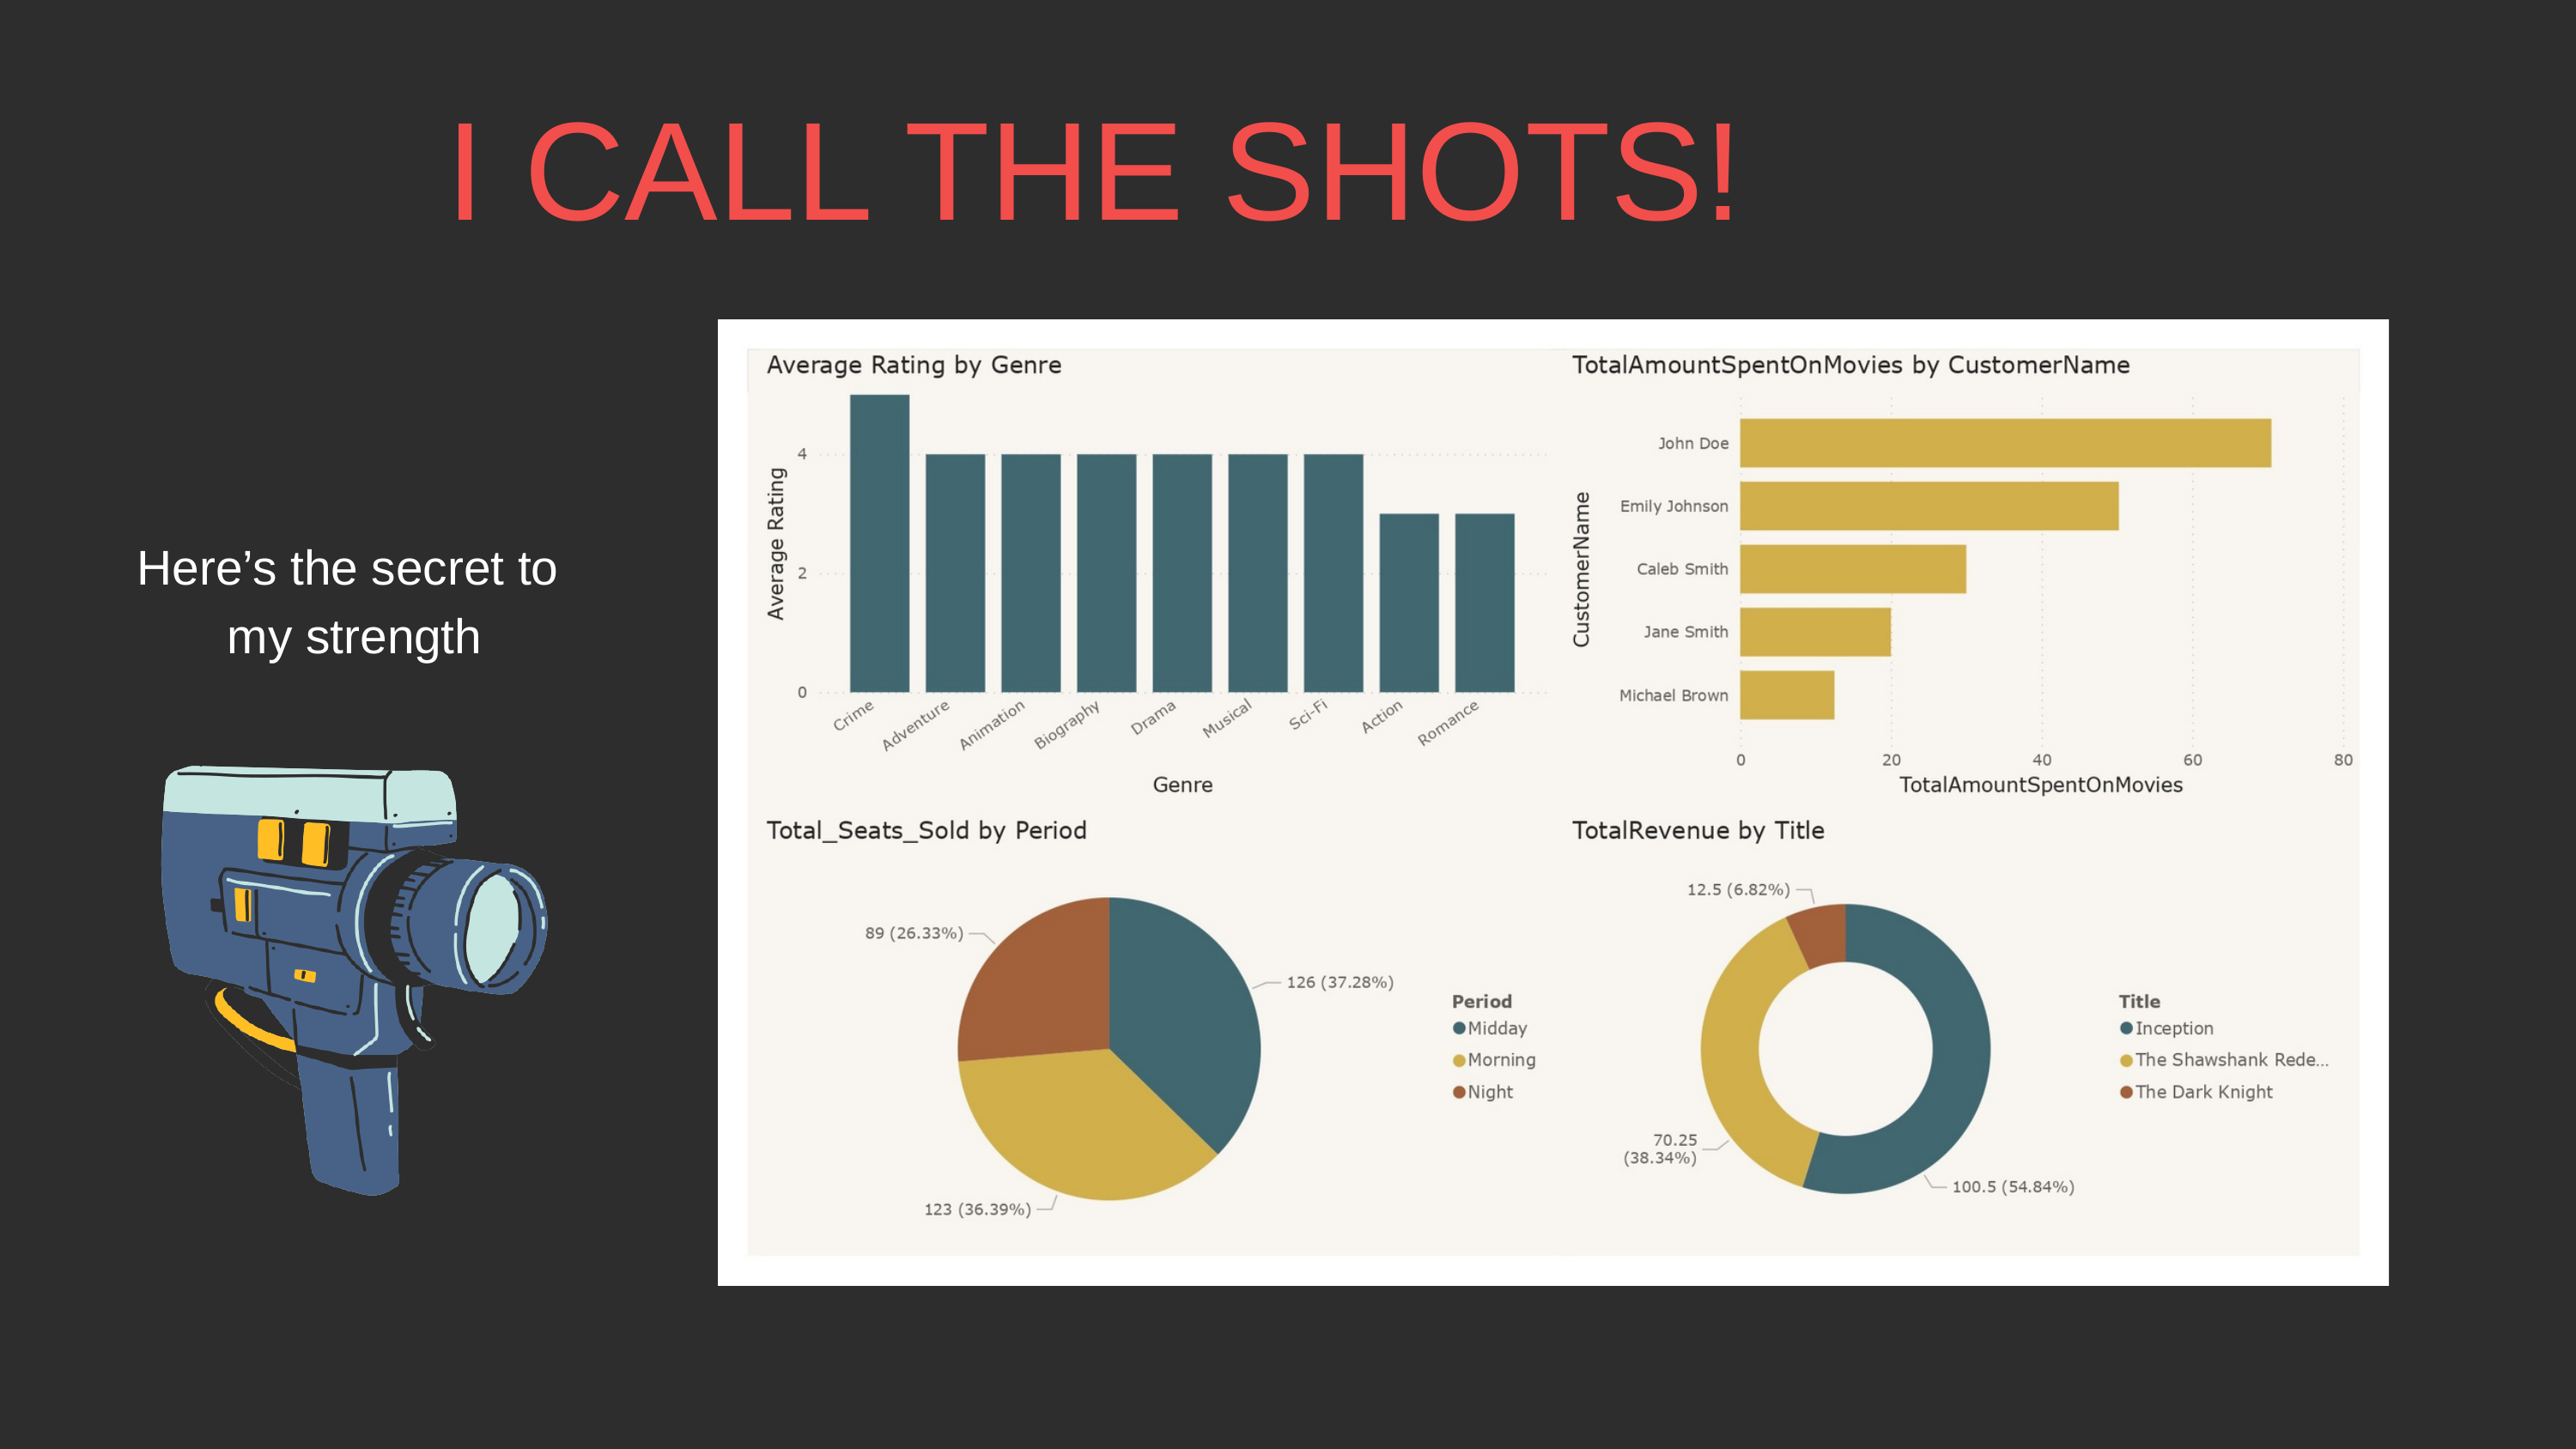

I CALL THE SHOTS!

Here’s the secret to
my strength